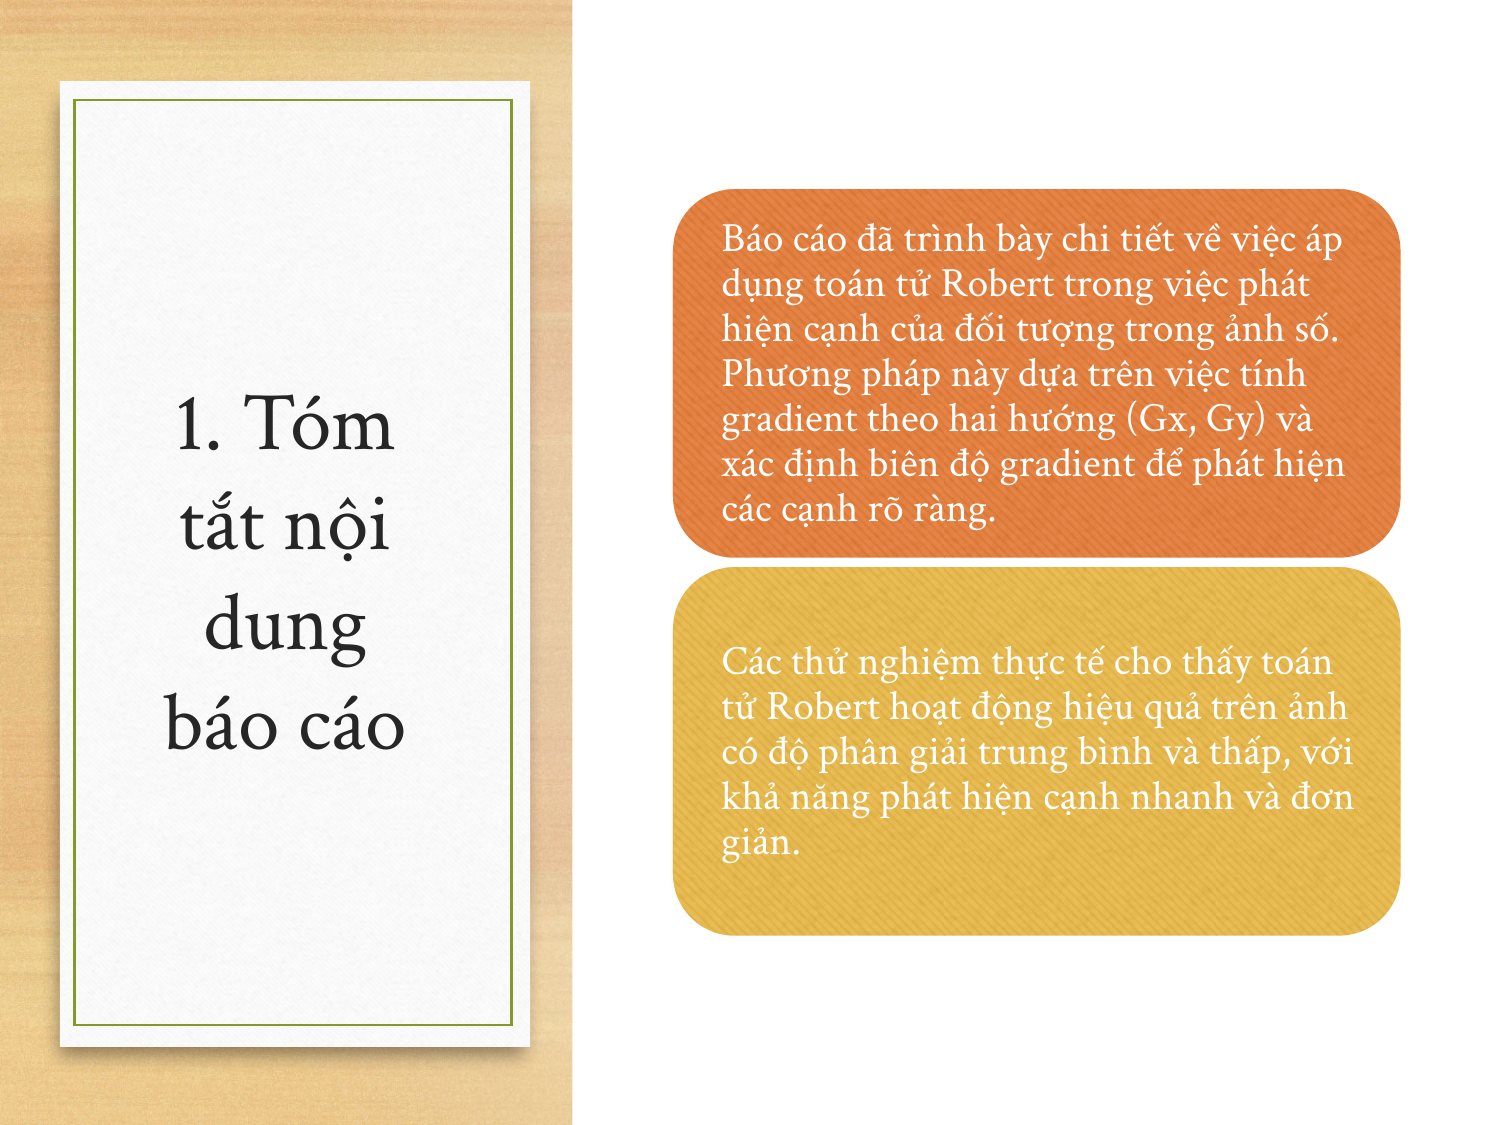

Báo cáo đã trình bày chi tiết về việc áp dụng toán tử Robert trong việc phát hiện cạnh của đối tượng trong ảnh số. Phương pháp này dựa trên việc tính gradient theo hai hướng (Gx, Gy) và xác định biên độ gradient để phát hiện các cạnh rõ ràng.
Các thử nghiệm thực tế cho thấy toán tử Robert hoạt động hiệu quả trên ảnh có độ phân giải trung bình và thấp, với khả năng phát hiện cạnh nhanh và đơn giản.
# 1. Tóm tắt nội dung báo cáo